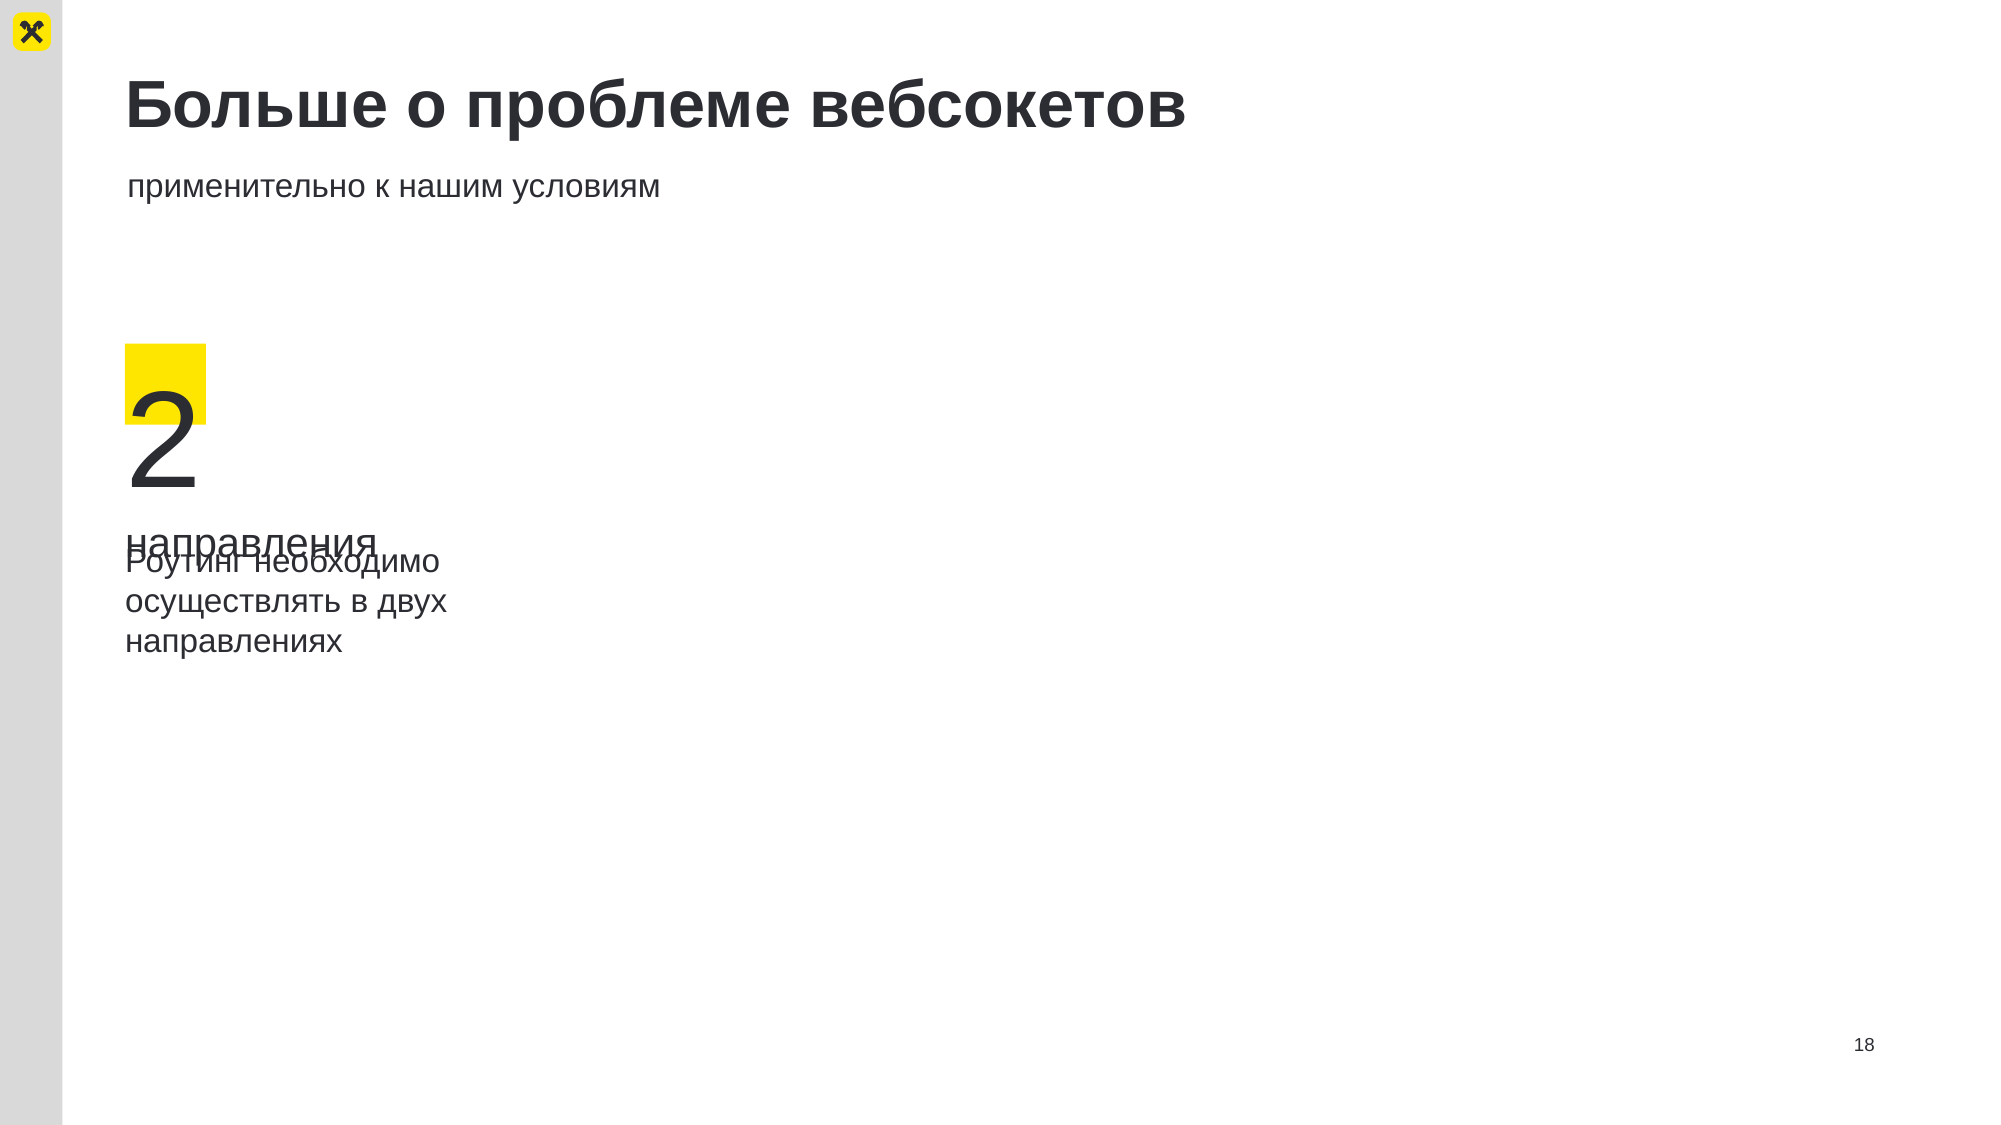

# Больше о проблеме вебсокетов
применительно к нашим условиям
2 направления

Роутинг необходимо осуществлять в двух направлениях
18